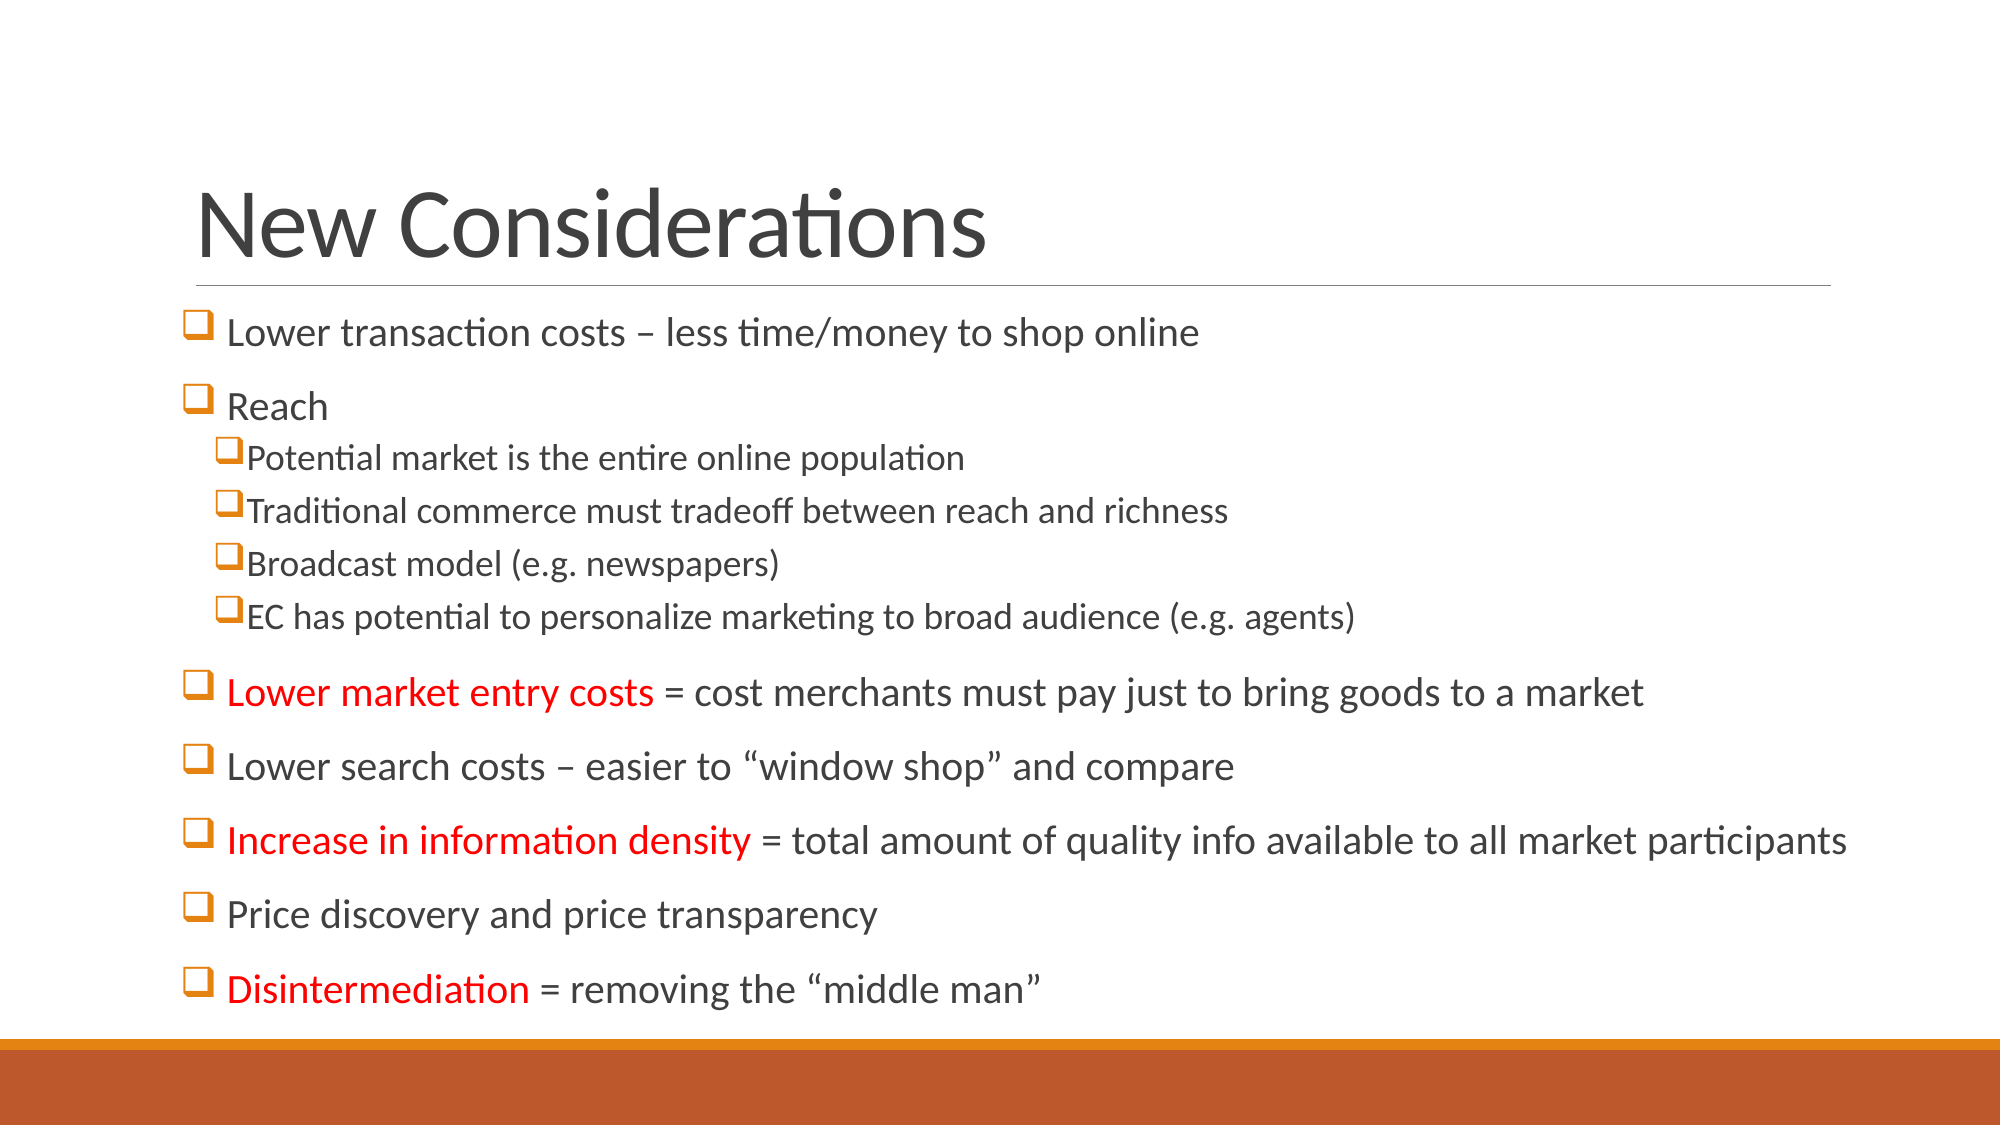

# New Considerations
 Lower transaction costs – less time/money to shop online
 Reach
Potential market is the entire online population
Traditional commerce must tradeoff between reach and richness
Broadcast model (e.g. newspapers)
EC has potential to personalize marketing to broad audience (e.g. agents)
 Lower market entry costs = cost merchants must pay just to bring goods to a market
 Lower search costs – easier to “window shop” and compare
 Increase in information density = total amount of quality info available to all market participants
 Price discovery and price transparency
 Disintermediation = removing the “middle man”